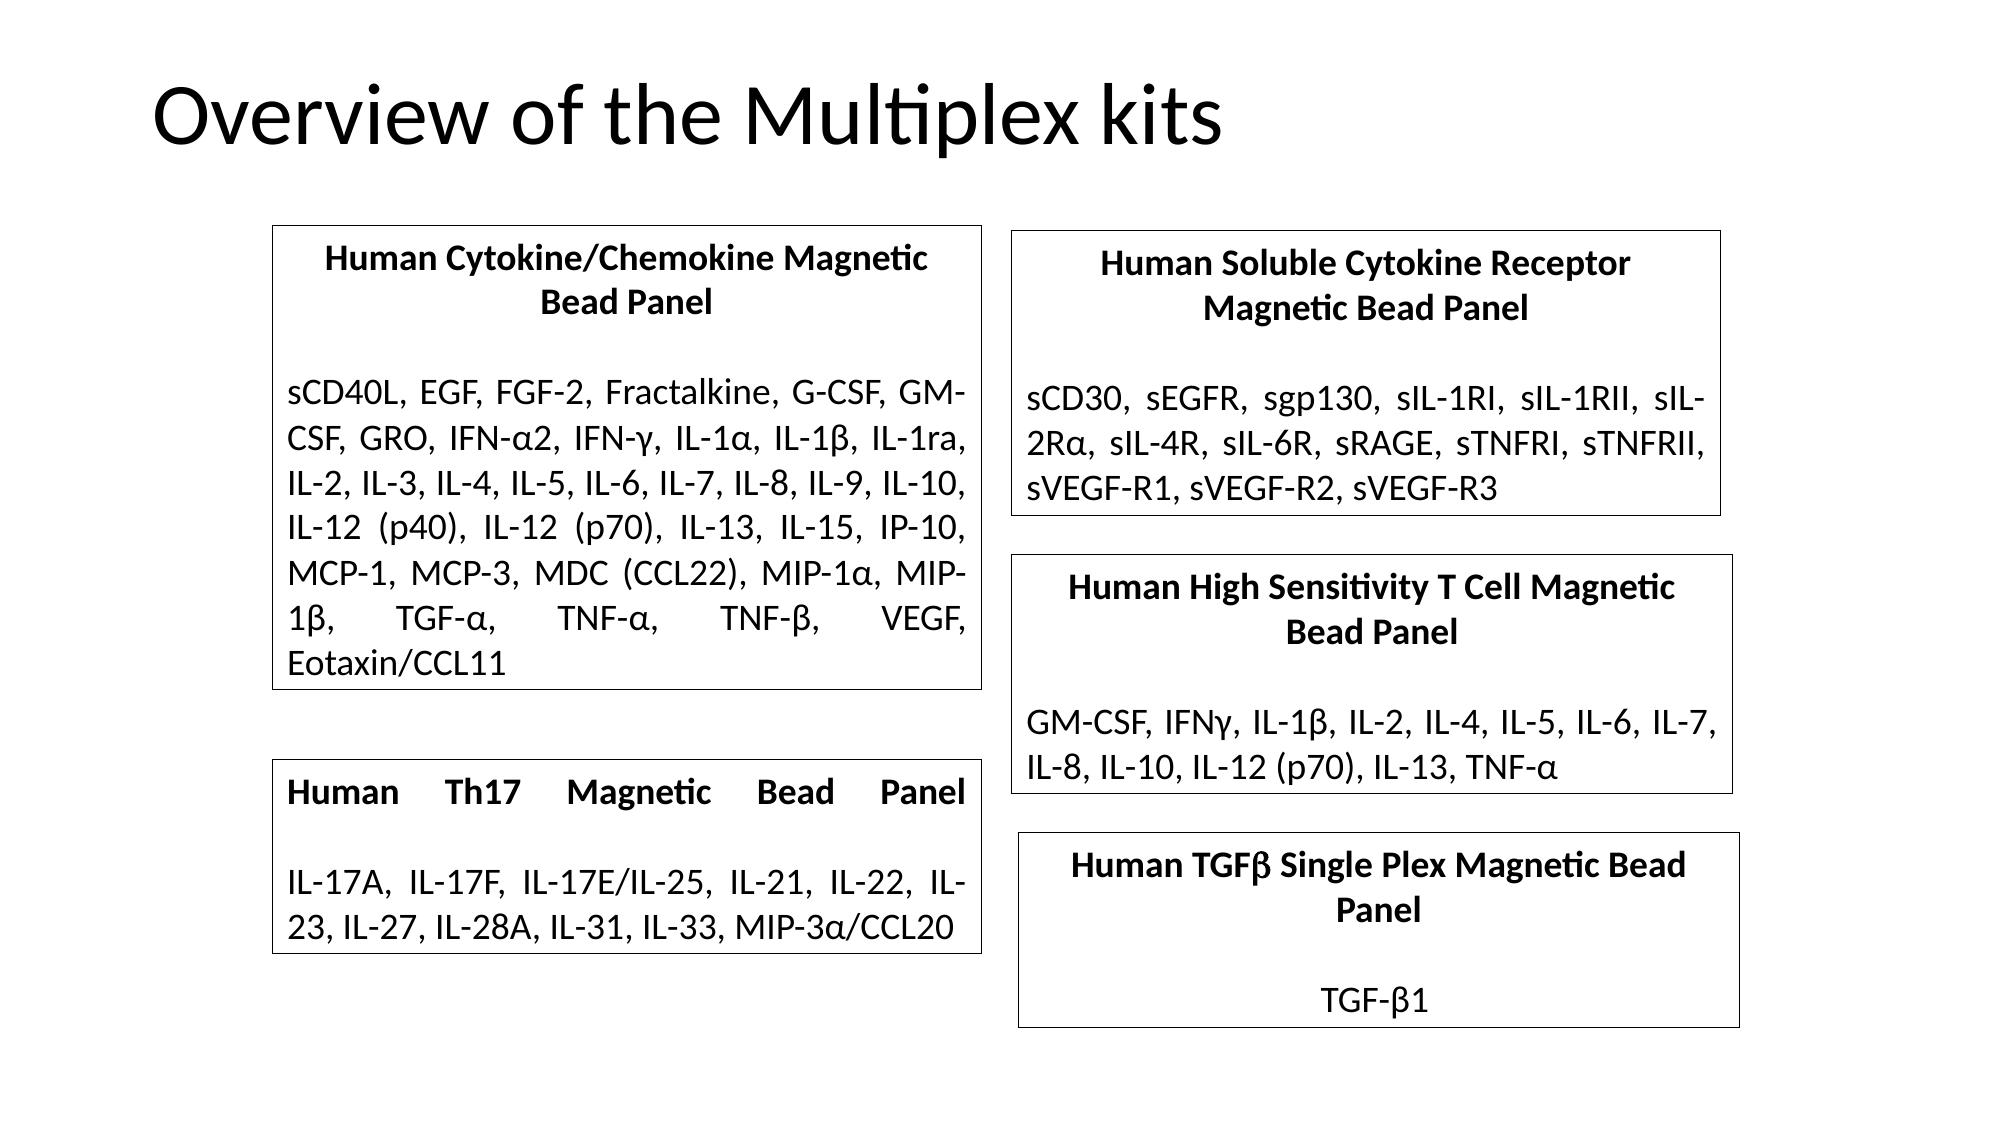

# Overview of the Multiplex kits
Human Cytokine/Chemokine Magnetic Bead Panel

sCD40L, EGF, FGF-2, Fractalkine, G-CSF, GM-CSF, GRO, IFN-α2, IFN-γ, IL-1α, IL-1β, IL-1ra, IL-2, IL-3, IL-4, IL-5, IL-6, IL-7, IL-8, IL-9, IL-10, IL-12 (p40), IL-12 (p70), IL-13, IL-15, IP-10, MCP-1, MCP-3, MDC (CCL22), MIP-1α, MIP-1β, TGF-α, TNF-α, TNF-β, VEGF, Eotaxin/CCL11
Human Soluble Cytokine Receptor Magnetic Bead Panel
sCD30, sEGFR, sgp130, sIL-1RI, sIL-1RII, sIL-2Rα, sIL-4R, sIL-6R, sRAGE, sTNFRI, sTNFRII, sVEGF-R1, sVEGF-R2, sVEGF-R3
Human High Sensitivity T Cell Magnetic Bead Panel
GM-CSF, IFNγ, IL-1β, IL-2, IL-4, IL-5, IL-6, IL-7, IL-8, IL-10, IL-12 (p70), IL-13, TNF-α
Human Th17 Magnetic Bead Panel
IL-17A, IL-17F, IL-17E/IL-25, IL-21, IL-22, IL-23, IL-27, IL-28A, IL-31, IL-33, MIP-3α/CCL20
Human TGFβ Single Plex Magnetic Bead Panel
TGF-β1